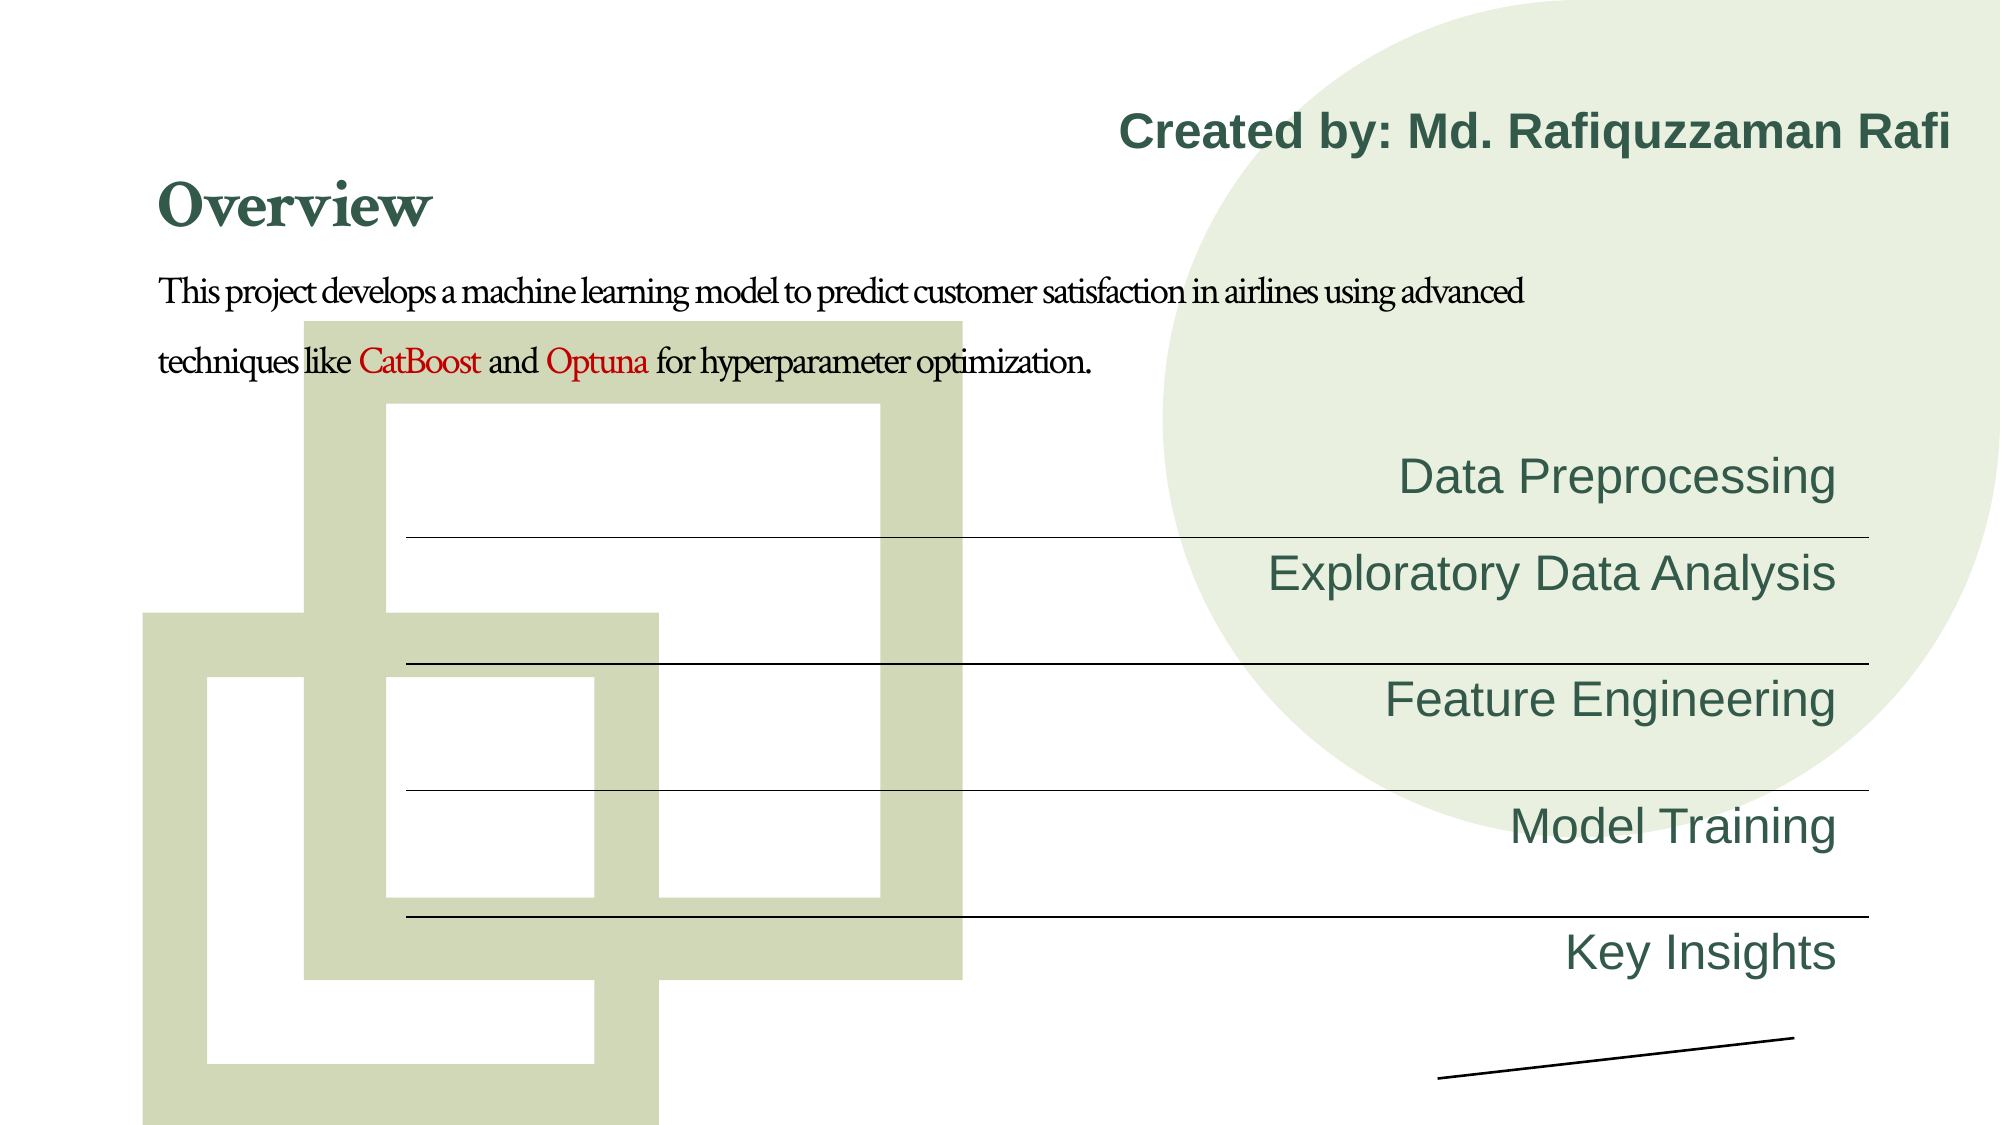

Created by: Md. Rafiquzzaman Rafi
# Overview This project develops a machine learning model to predict customer satisfaction in airlines using advanced techniques like CatBoost and Optuna for hyperparameter optimization.

| Data Preprocessing |
| --- |
| Exploratory Data Analysis |
| Feature Engineering |
| Model Training |
| Key Insights |